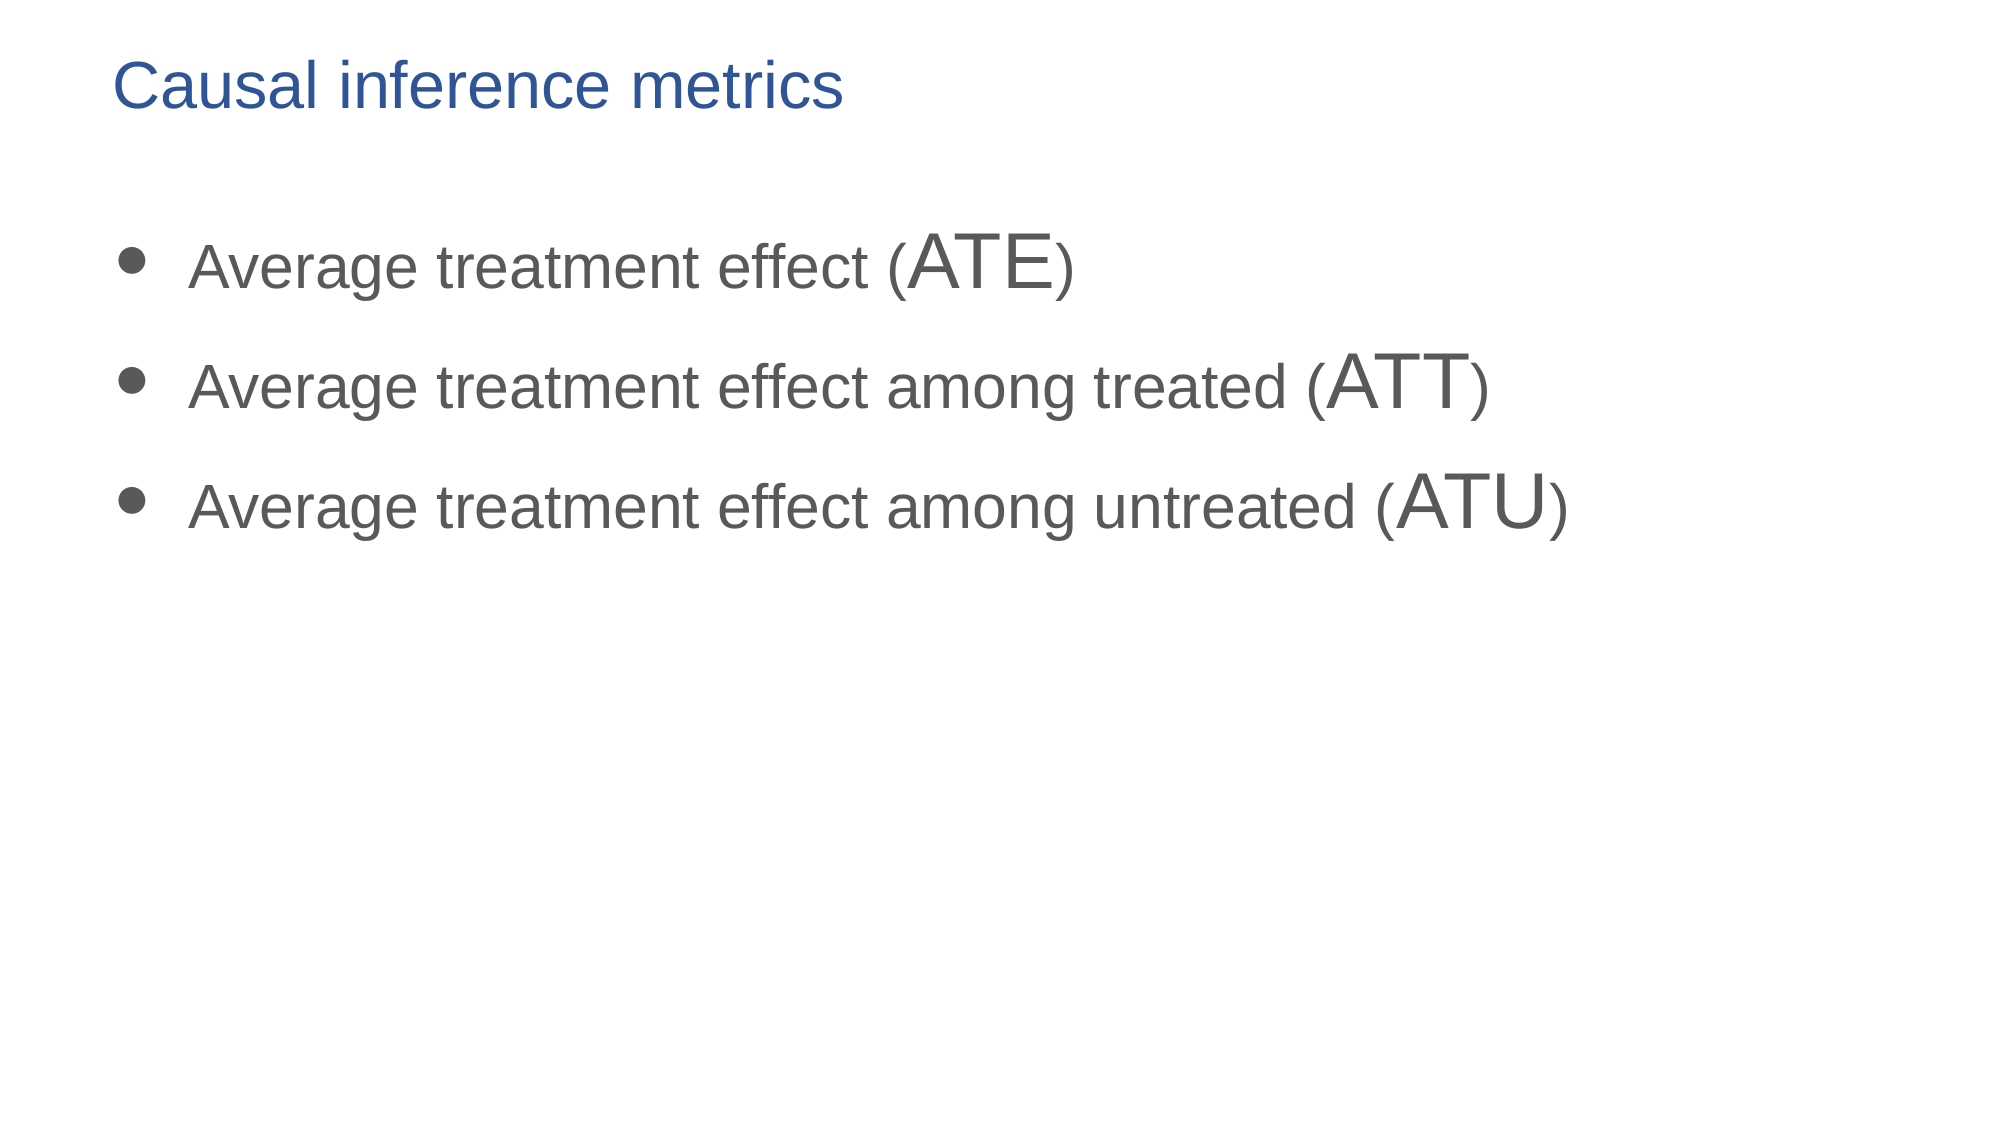

Causal inference metrics
Average treatment effect (ATE)
Average treatment effect among treated (ATT)
Average treatment effect among untreated (ATU)